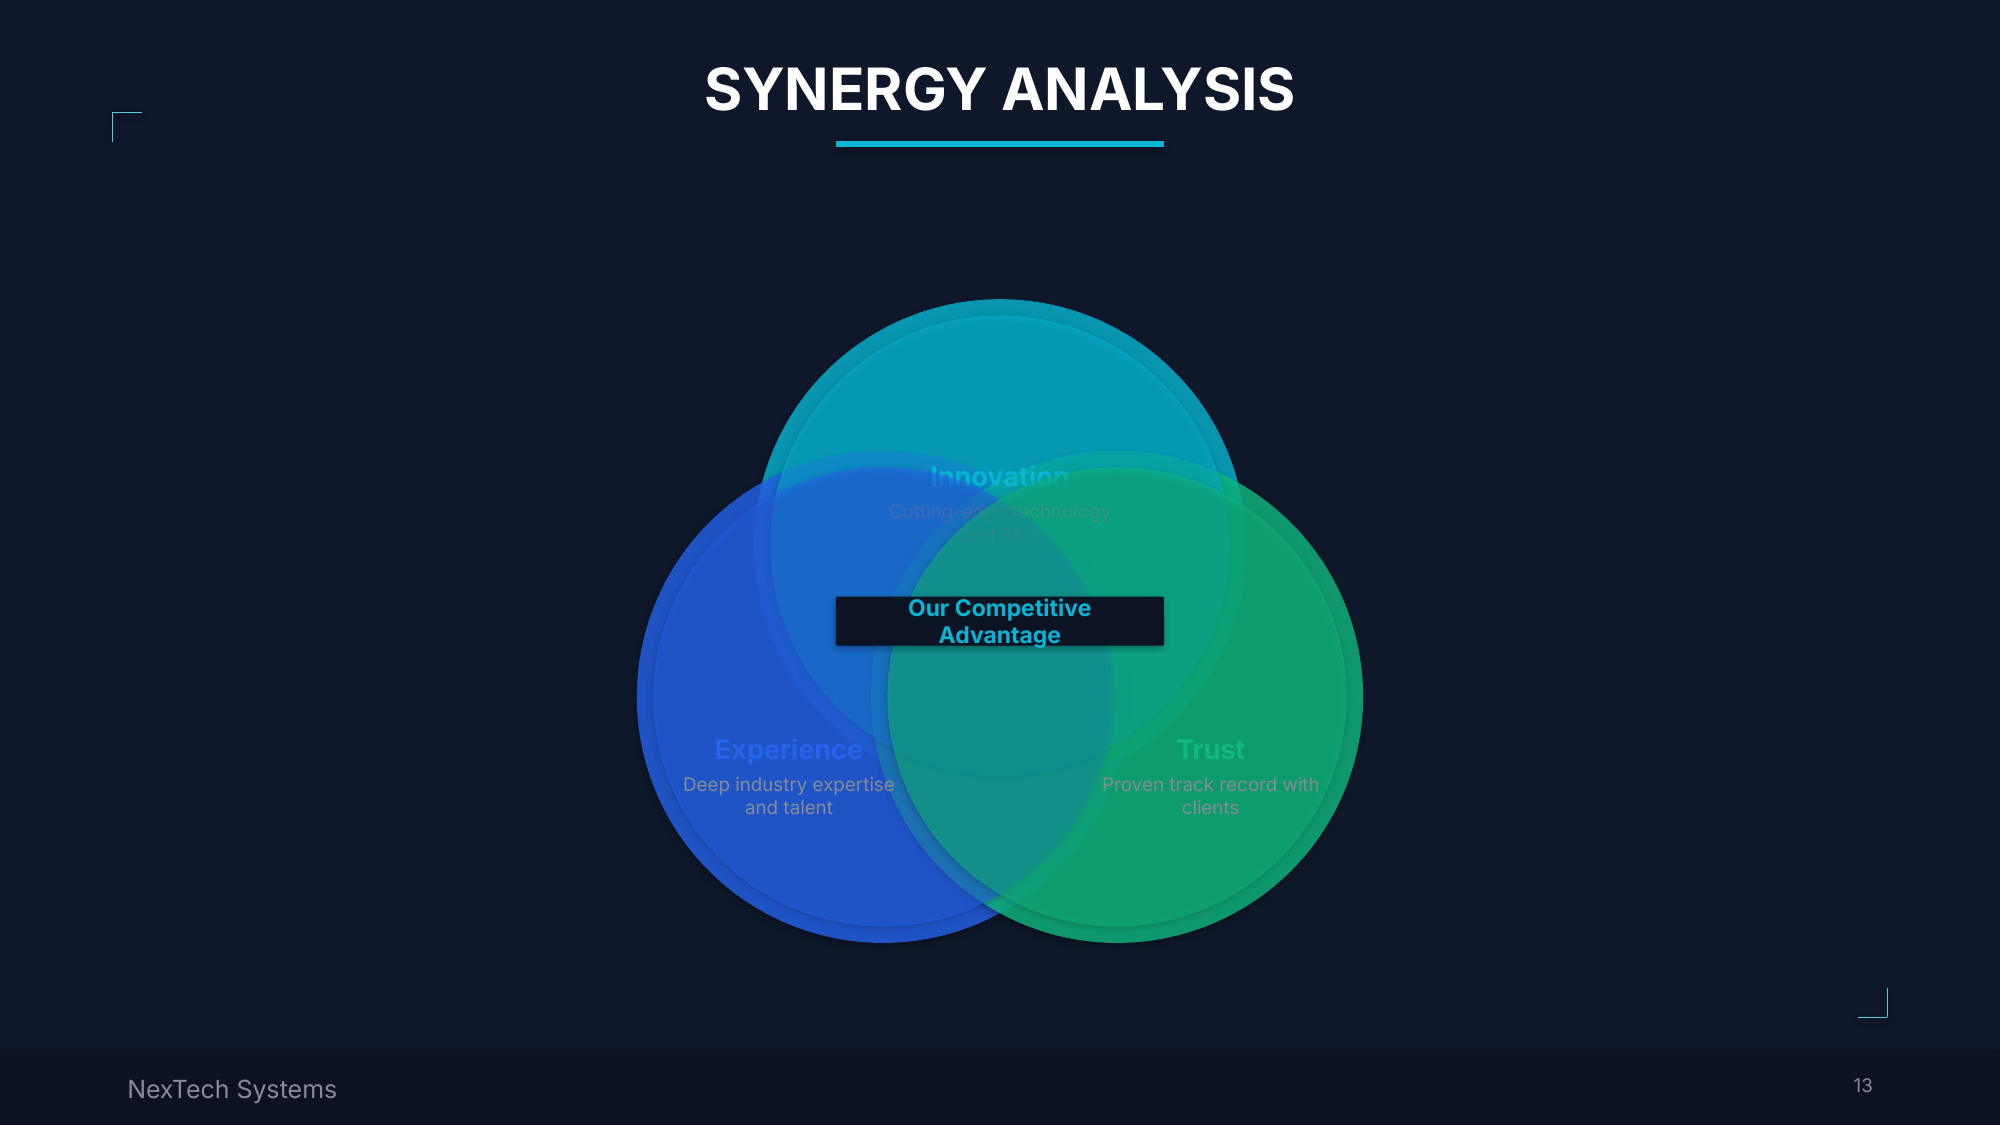

SYNERGY ANALYSIS

Innovation

Cutting-edge technology and R&D

Our Competitive Advantage
Experience
Trust
Deep industry expertise and talent
Proven track record with clients

NexTech Systems
13